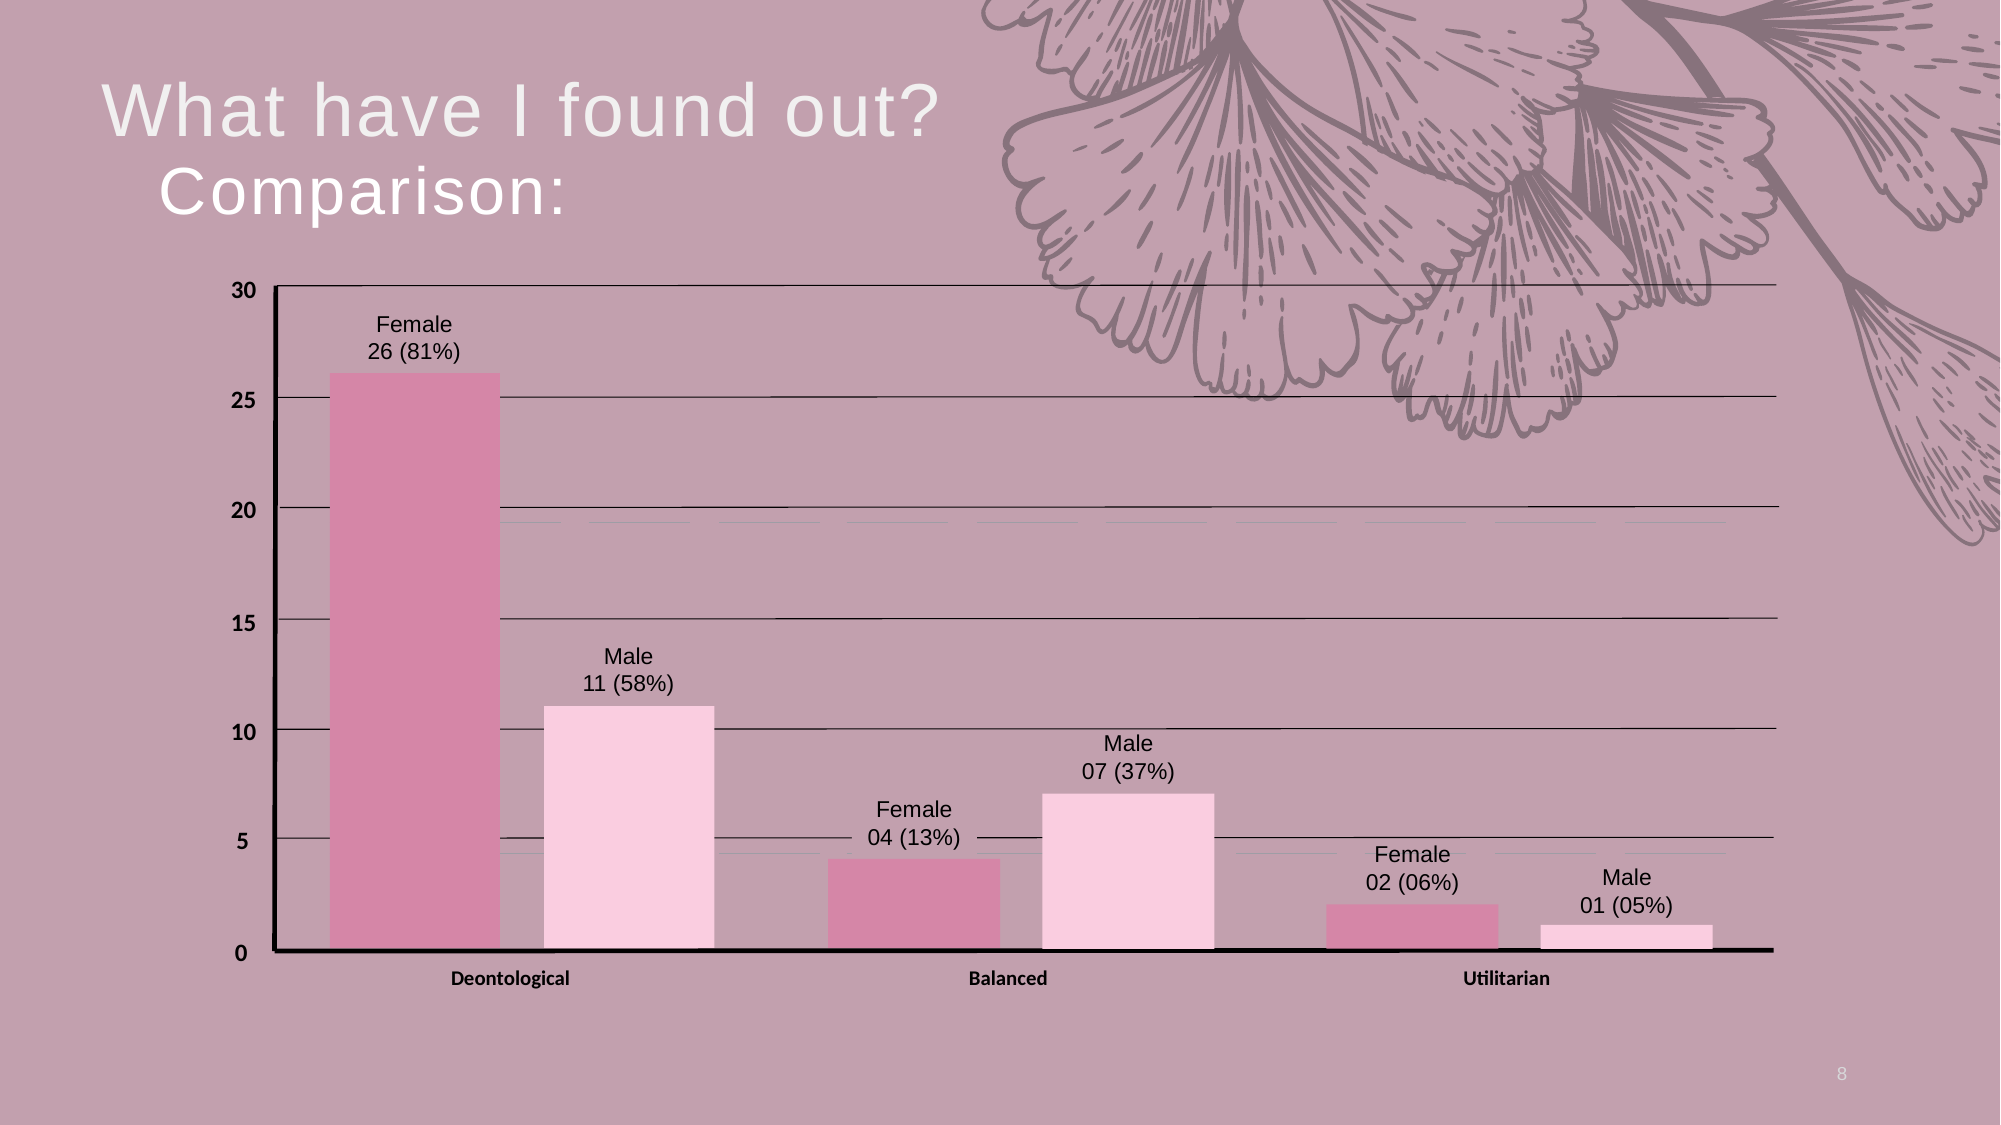

# What have I found out?
Comparison:

### Chart:

| Category | female | male |
|---|---|---|
| Deontological | 26.0 | 11.0 |
| Balanced | 4.0 | 7.0 |
| Utilitarian | 2.0 | 1.0 |
30
25
20
15
10
5
0
Deontological
Balanced
Utilitarian
Female
26 (81%)
Male
11 (58%)

Male
07 (37%)
Female
04 (13%)

Female
02 (06%)
Male
01 (05%)

8